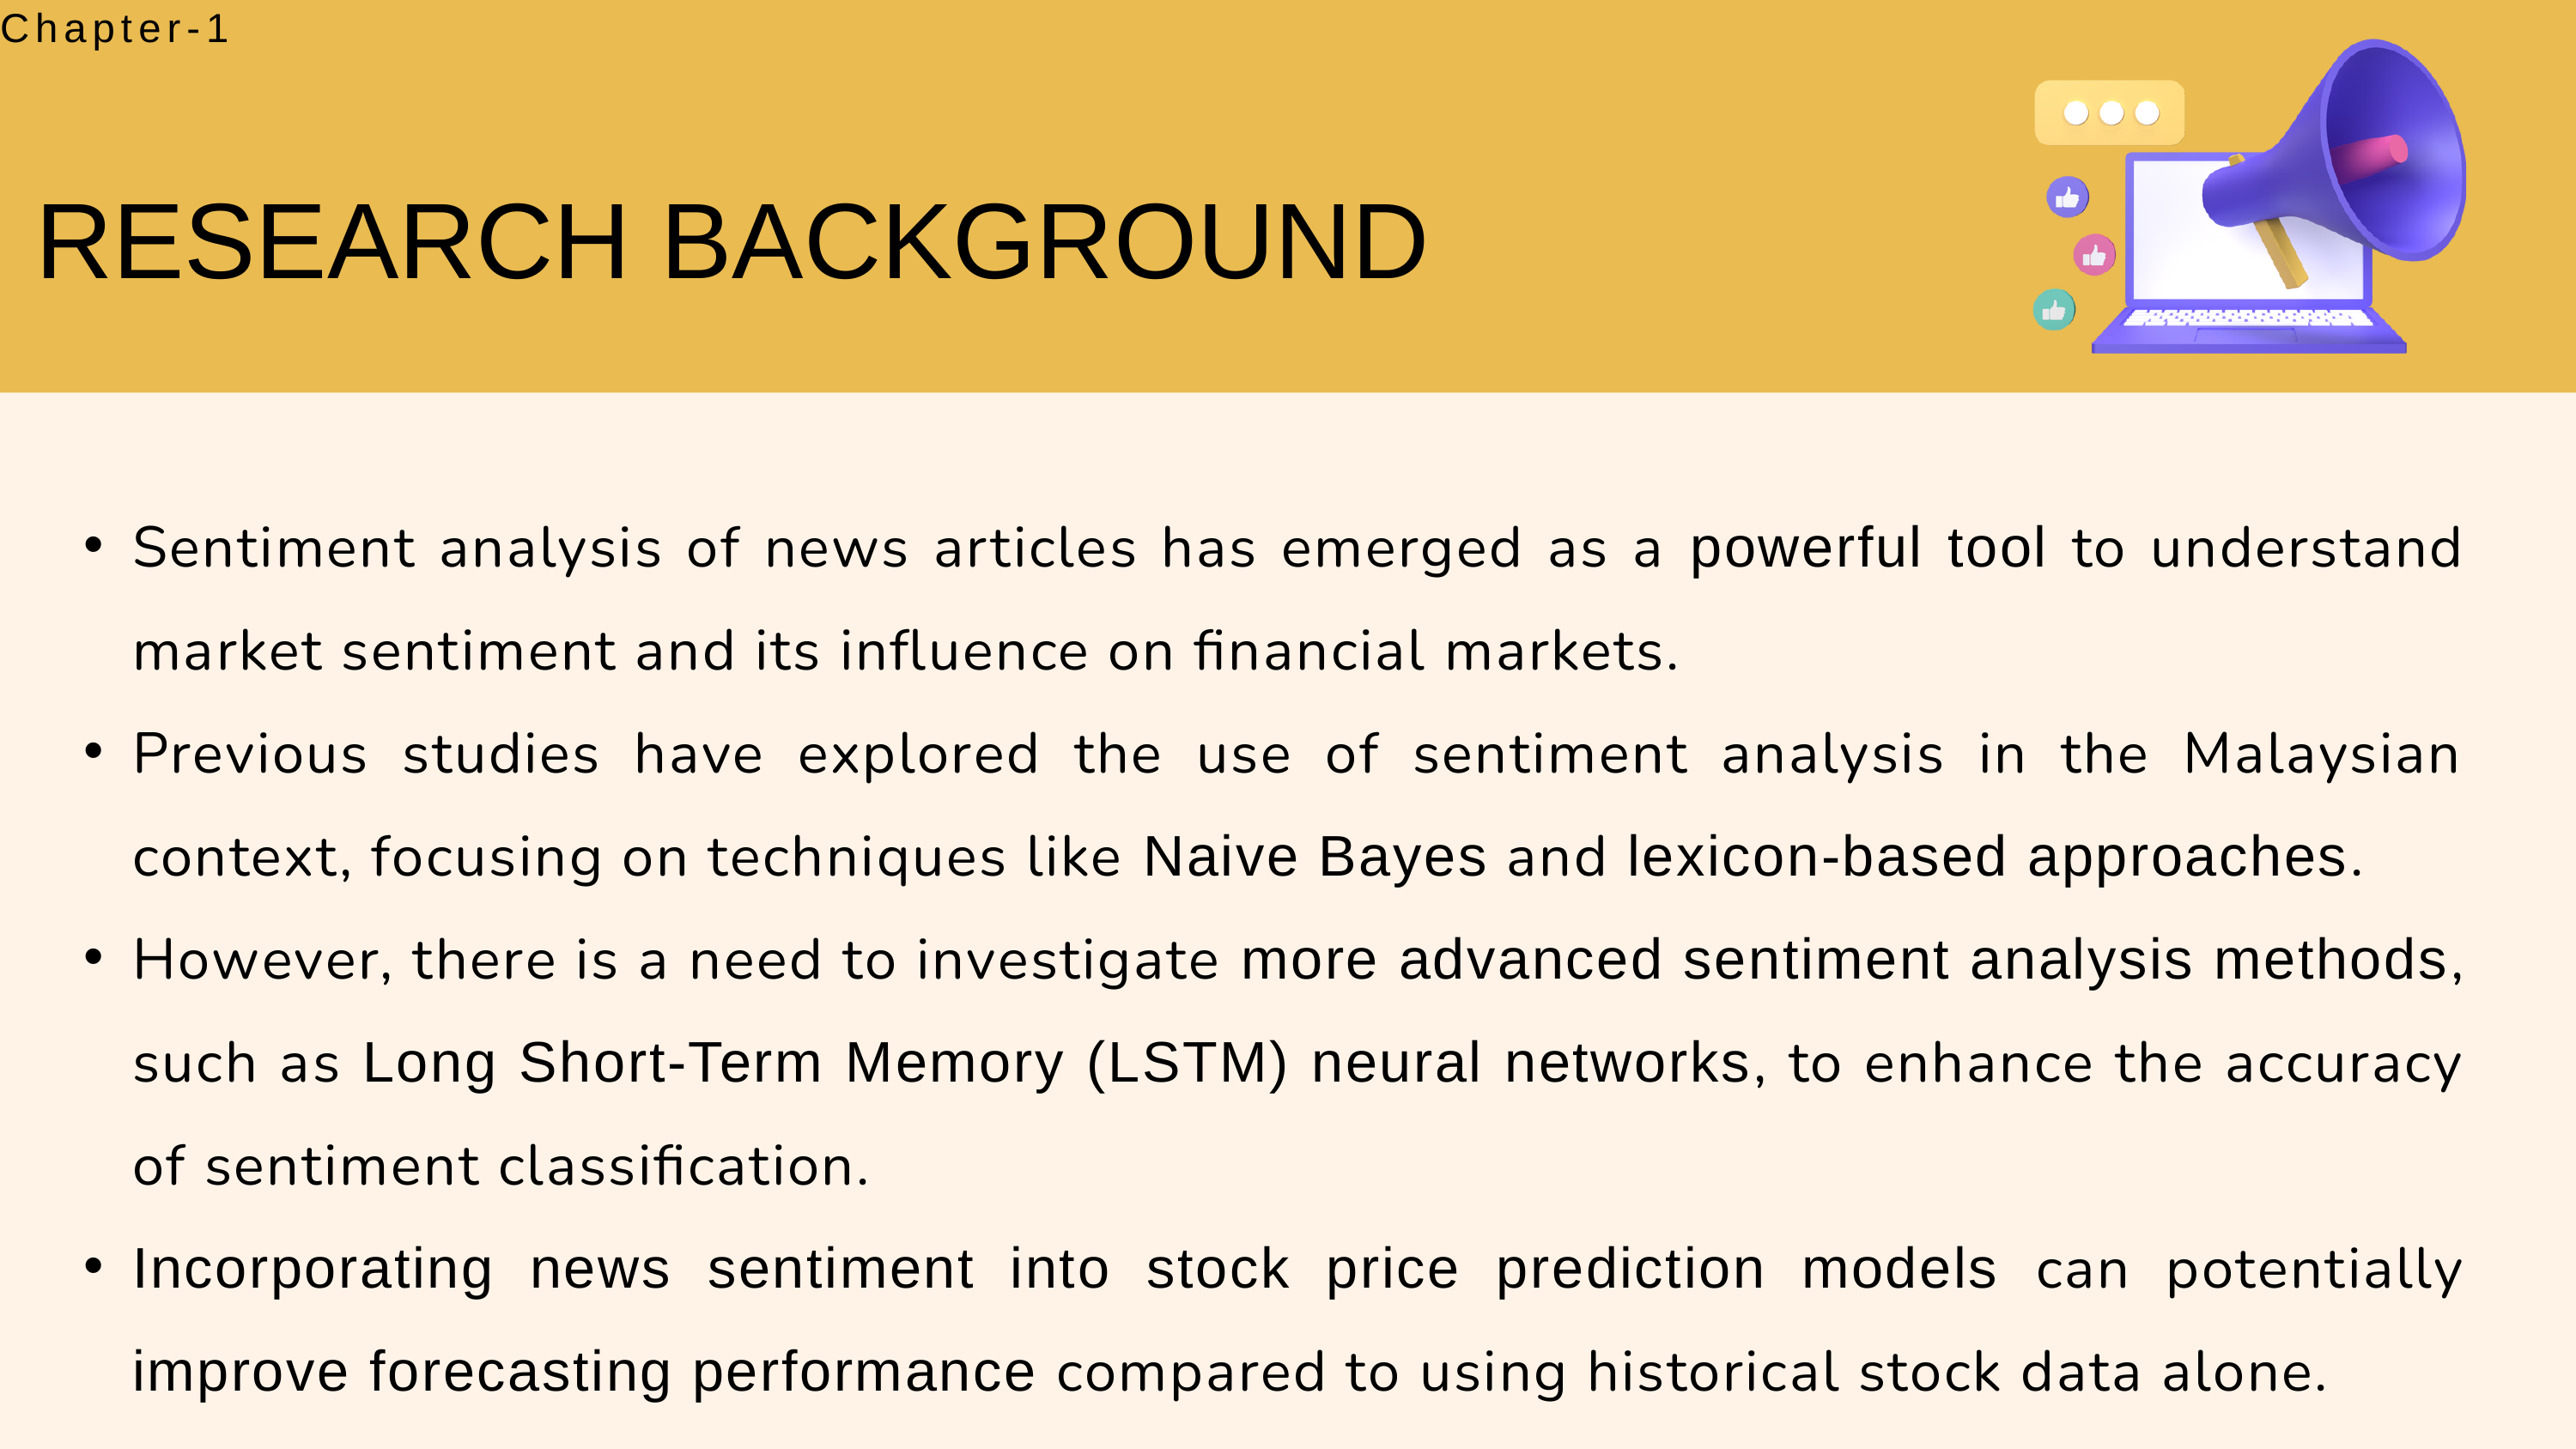

Chapter-1

RESEARCH BACKGROUND
Sentiment analysis of news articles has emerged as a powerful tool to understand market sentiment and its influence on financial markets.
Previous studies have explored the use of sentiment analysis in the Malaysian context, focusing on techniques like Naive Bayes and lexicon-based approaches.
However, there is a need to investigate more advanced sentiment analysis methods, such as Long Short-Term Memory (LSTM) neural networks, to enhance the accuracy of sentiment classification.
Incorporating news sentiment into stock price prediction models can potentially improve forecasting performance compared to using historical stock data alone.